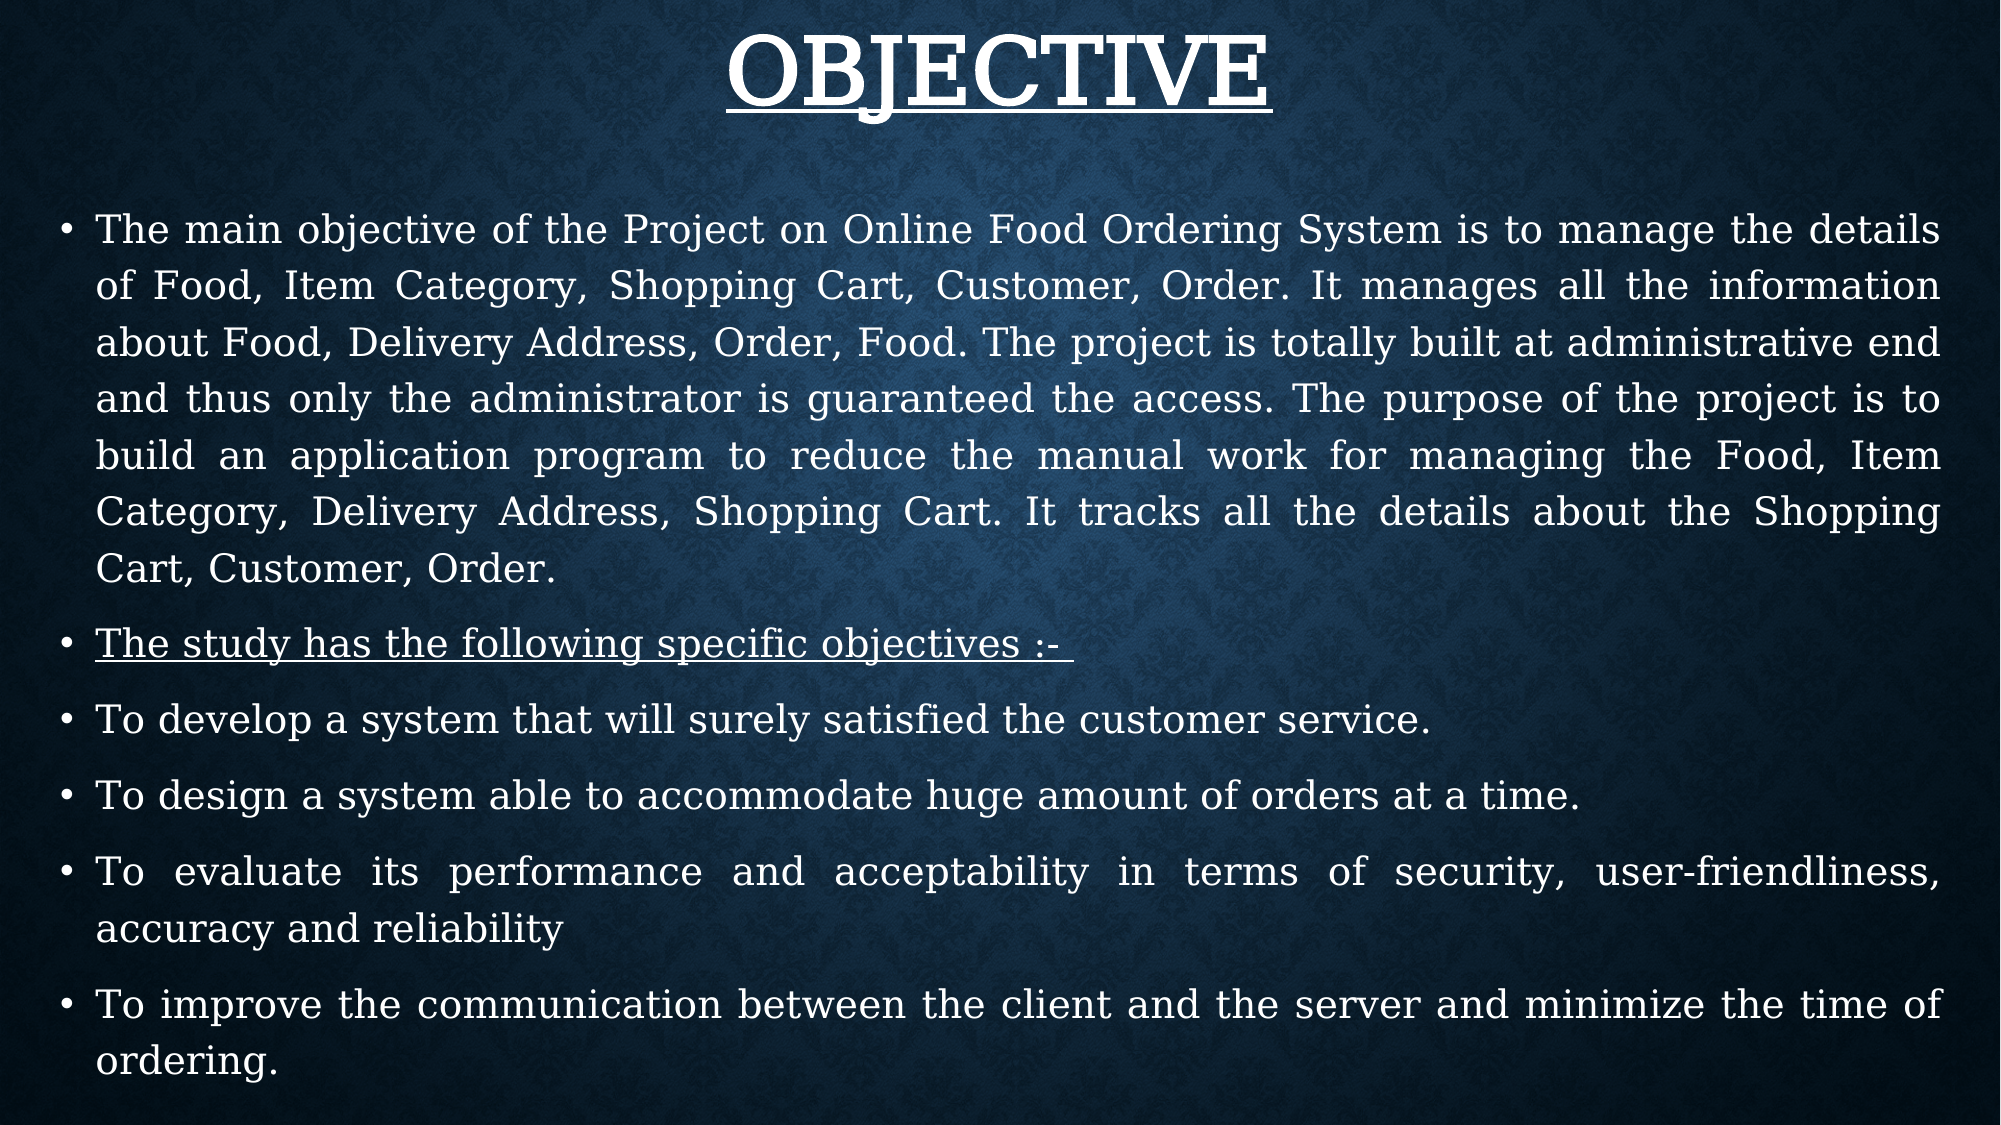

# OBJECTIVE
The main objective of the Project on Online Food Ordering System is to manage the details of Food, Item Category, Shopping Cart, Customer, Order. It manages all the information about Food, Delivery Address, Order, Food. The project is totally built at administrative end and thus only the administrator is guaranteed the access. The purpose of the project is to build an application program to reduce the manual work for managing the Food, Item Category, Delivery Address, Shopping Cart. It tracks all the details about the Shopping Cart, Customer, Order.
The study has the following specific objectives :-
To develop a system that will surely satisfied the customer service.
To design a system able to accommodate huge amount of orders at a time.
To evaluate its performance and acceptability in terms of security, user-friendliness, accuracy and reliability
To improve the communication between the client and the server and minimize the time of ordering.